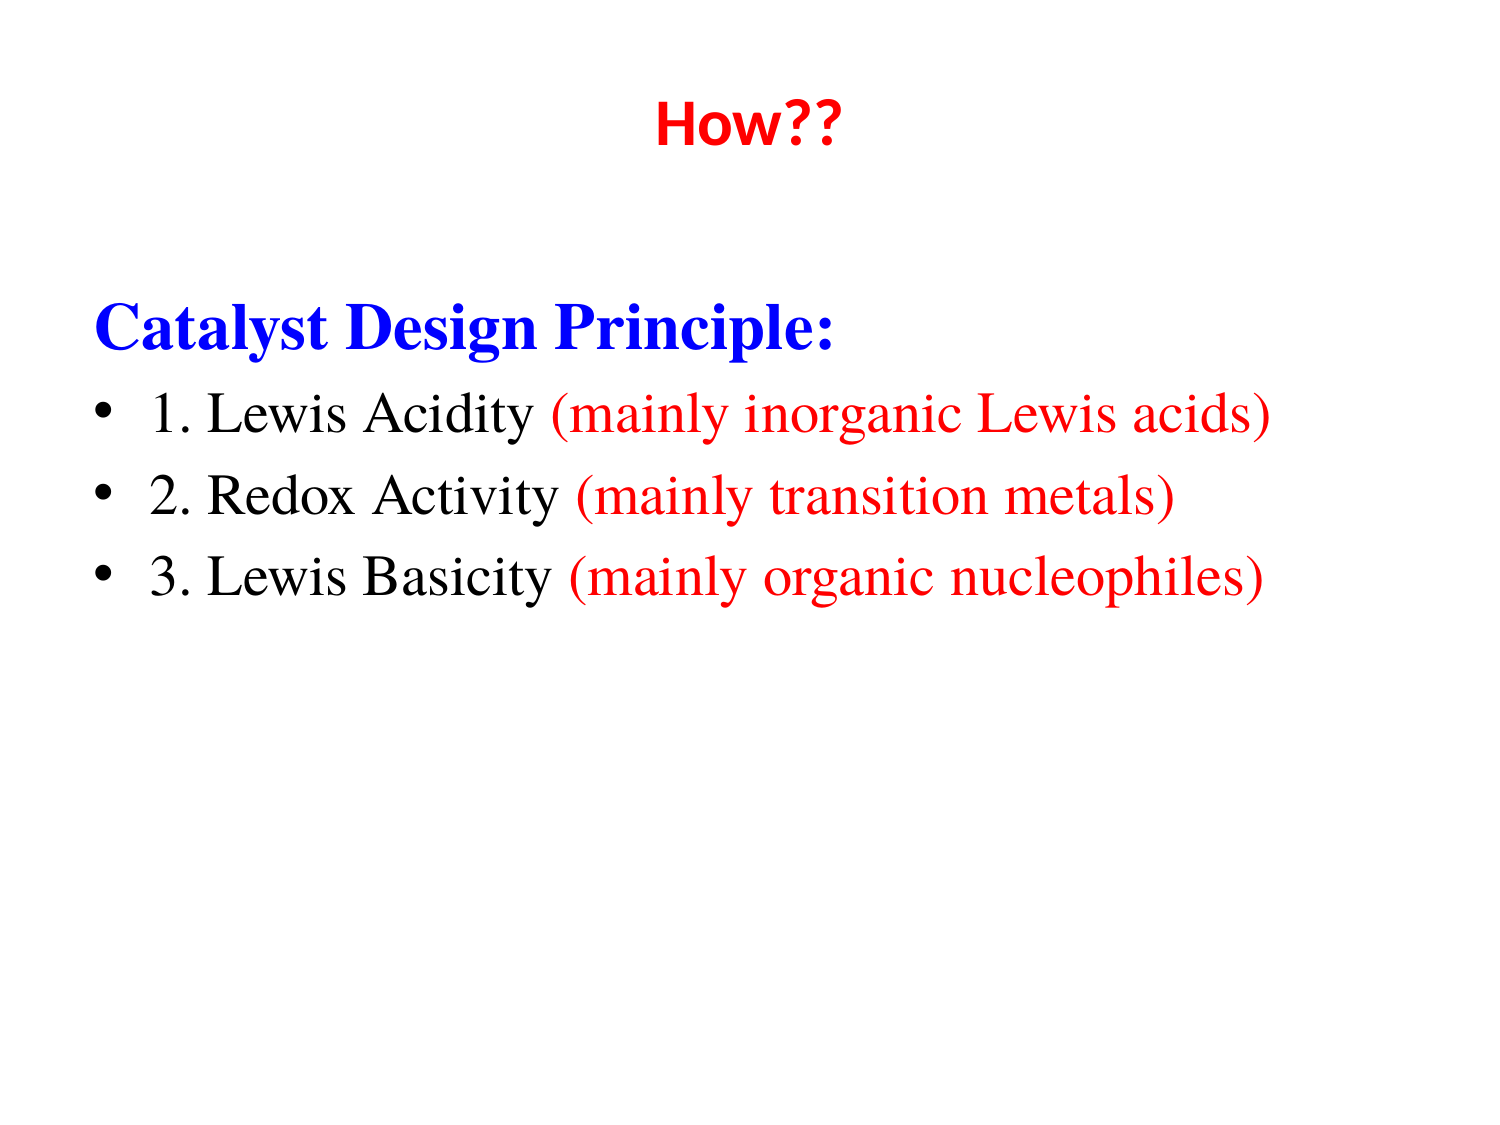

# How??
Catalyst Design Principle:
1. Lewis Acidity (mainly inorganic Lewis acids)
2. Redox Activity (mainly transition metals)
3. Lewis Basicity (mainly organic nucleophiles)